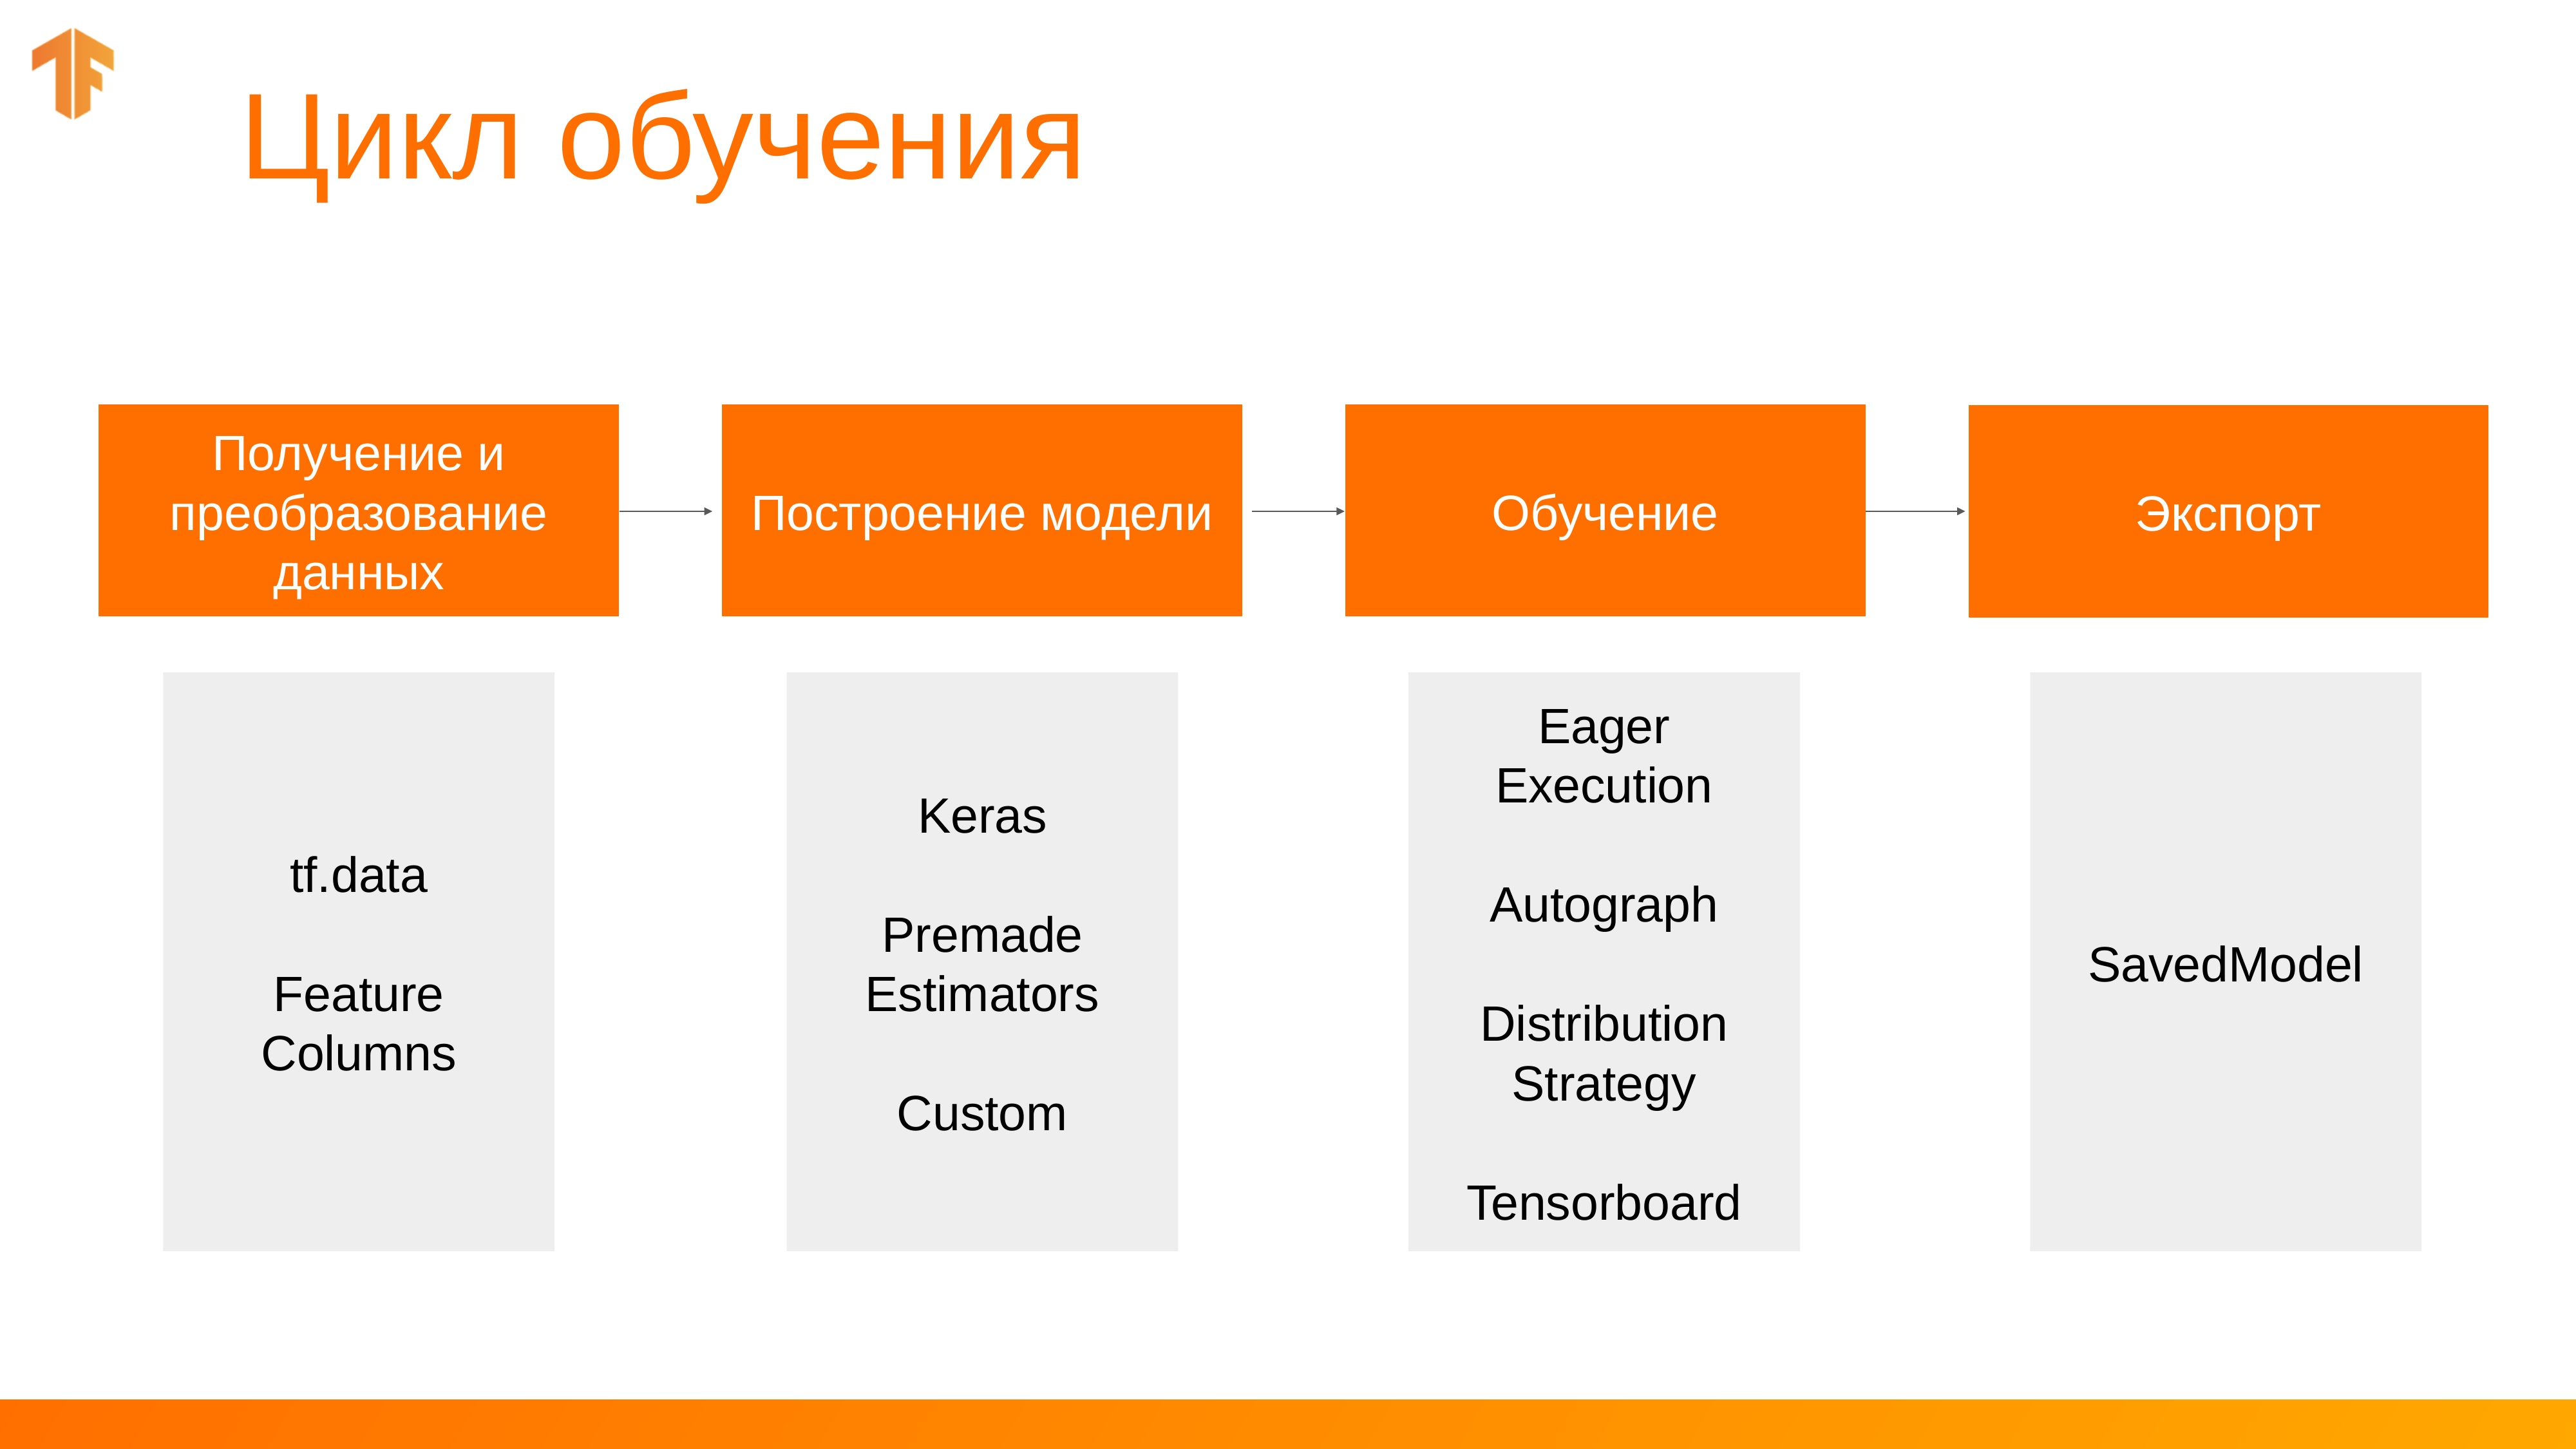

# Цикл обучения
Получение и преобразование данных
Построение модели
Обучение
Экспорт
tf.data

Feature Columns
Keras

Premade Estimators

Custom
Eager Execution

Autograph

Distribution Strategy

Tensorboard
SavedModel